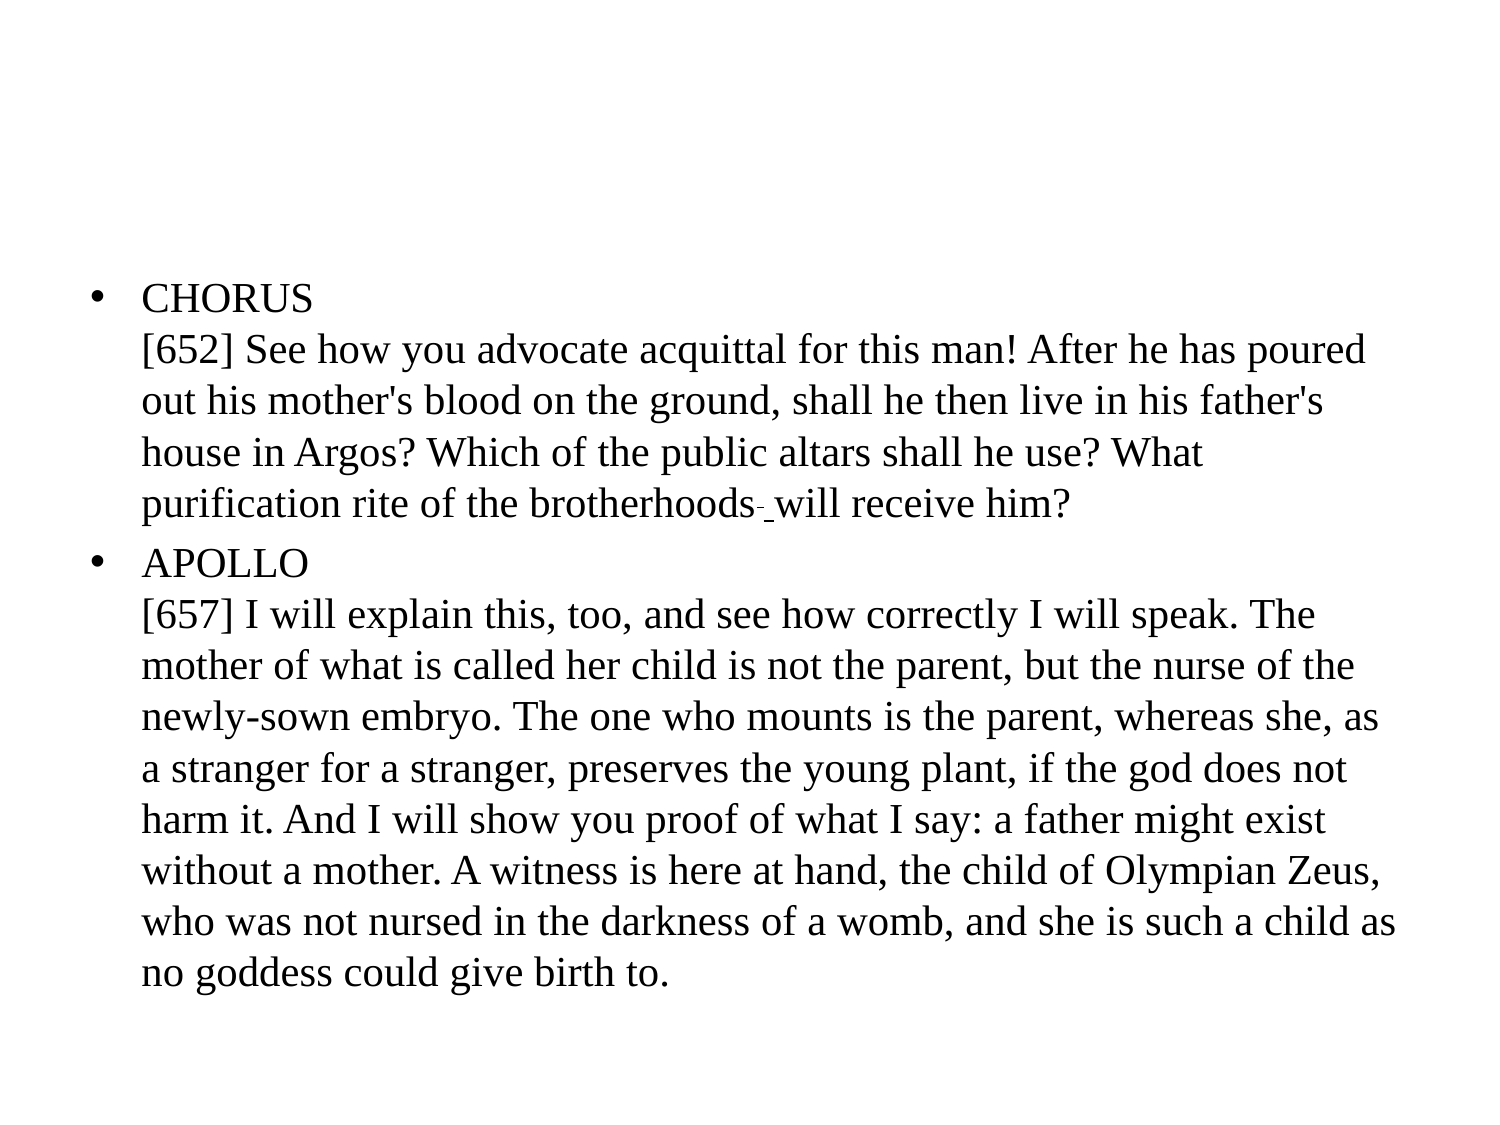

#
CHORUS
[652] See how you advocate acquittal for this man! After he has poured out his mother's blood on the ground, shall he then live in his father's house in Argos? Which of the public altars shall he use? What purification rite of the brotherhoods  will receive him?
APOLLO
[657] I will explain this, too, and see how correctly I will speak. The mother of what is called her child is not the parent, but the nurse of the newly-sown embryo. The one who mounts is the parent, whereas she, as a stranger for a stranger, preserves the young plant, if the god does not harm it. And I will show you proof of what I say: a father might exist without a mother. A witness is here at hand, the child of Olympian Zeus, who was not nursed in the darkness of a womb, and she is such a child as no goddess could give birth to.